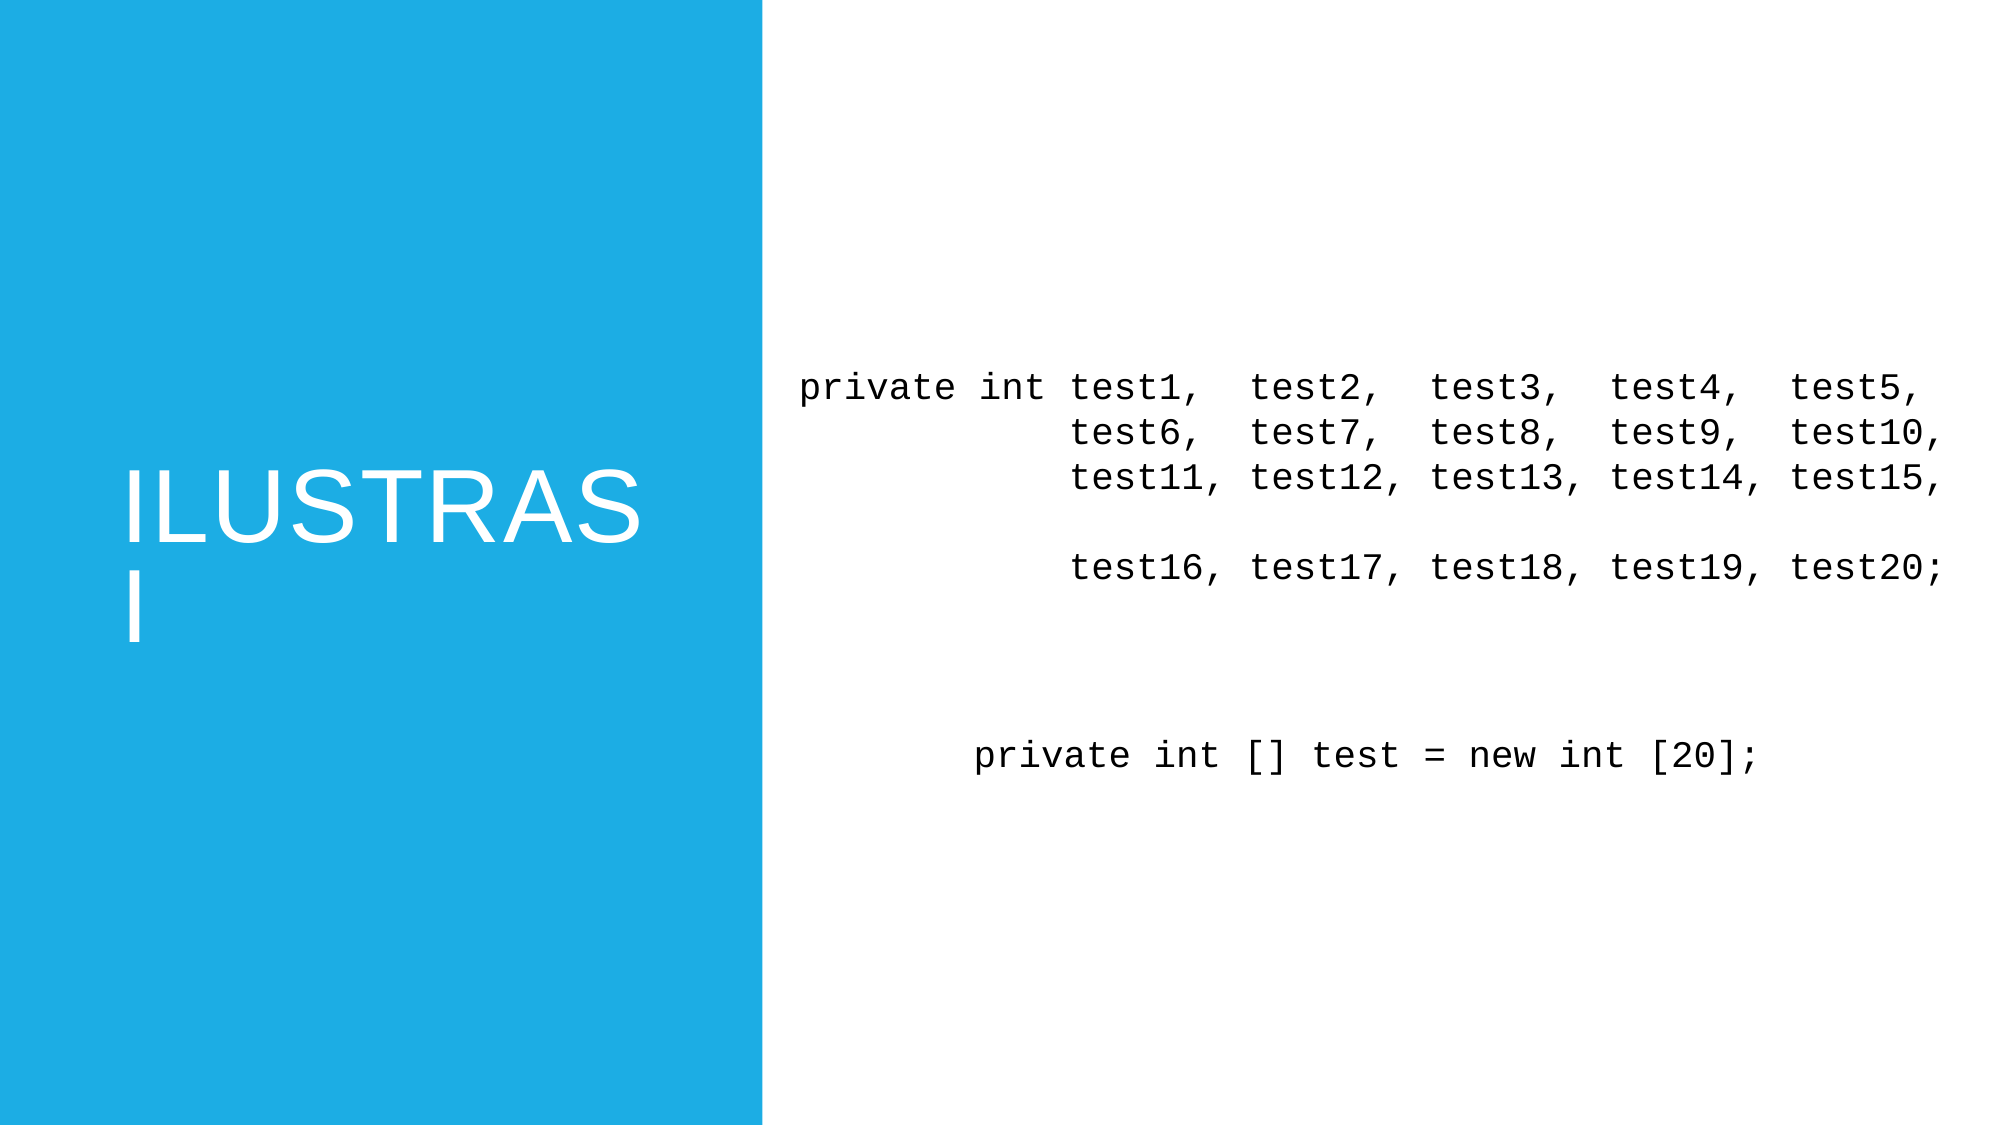

# Ilustrasi
private int test1,  test2,  test3,  test4,  test5,
            test6,  test7,  test8,  test9,  test10,
            test11, test12, test13, test14, test15,
            test16, test17, test18, test19, test20;
private int [] test = new int [20];